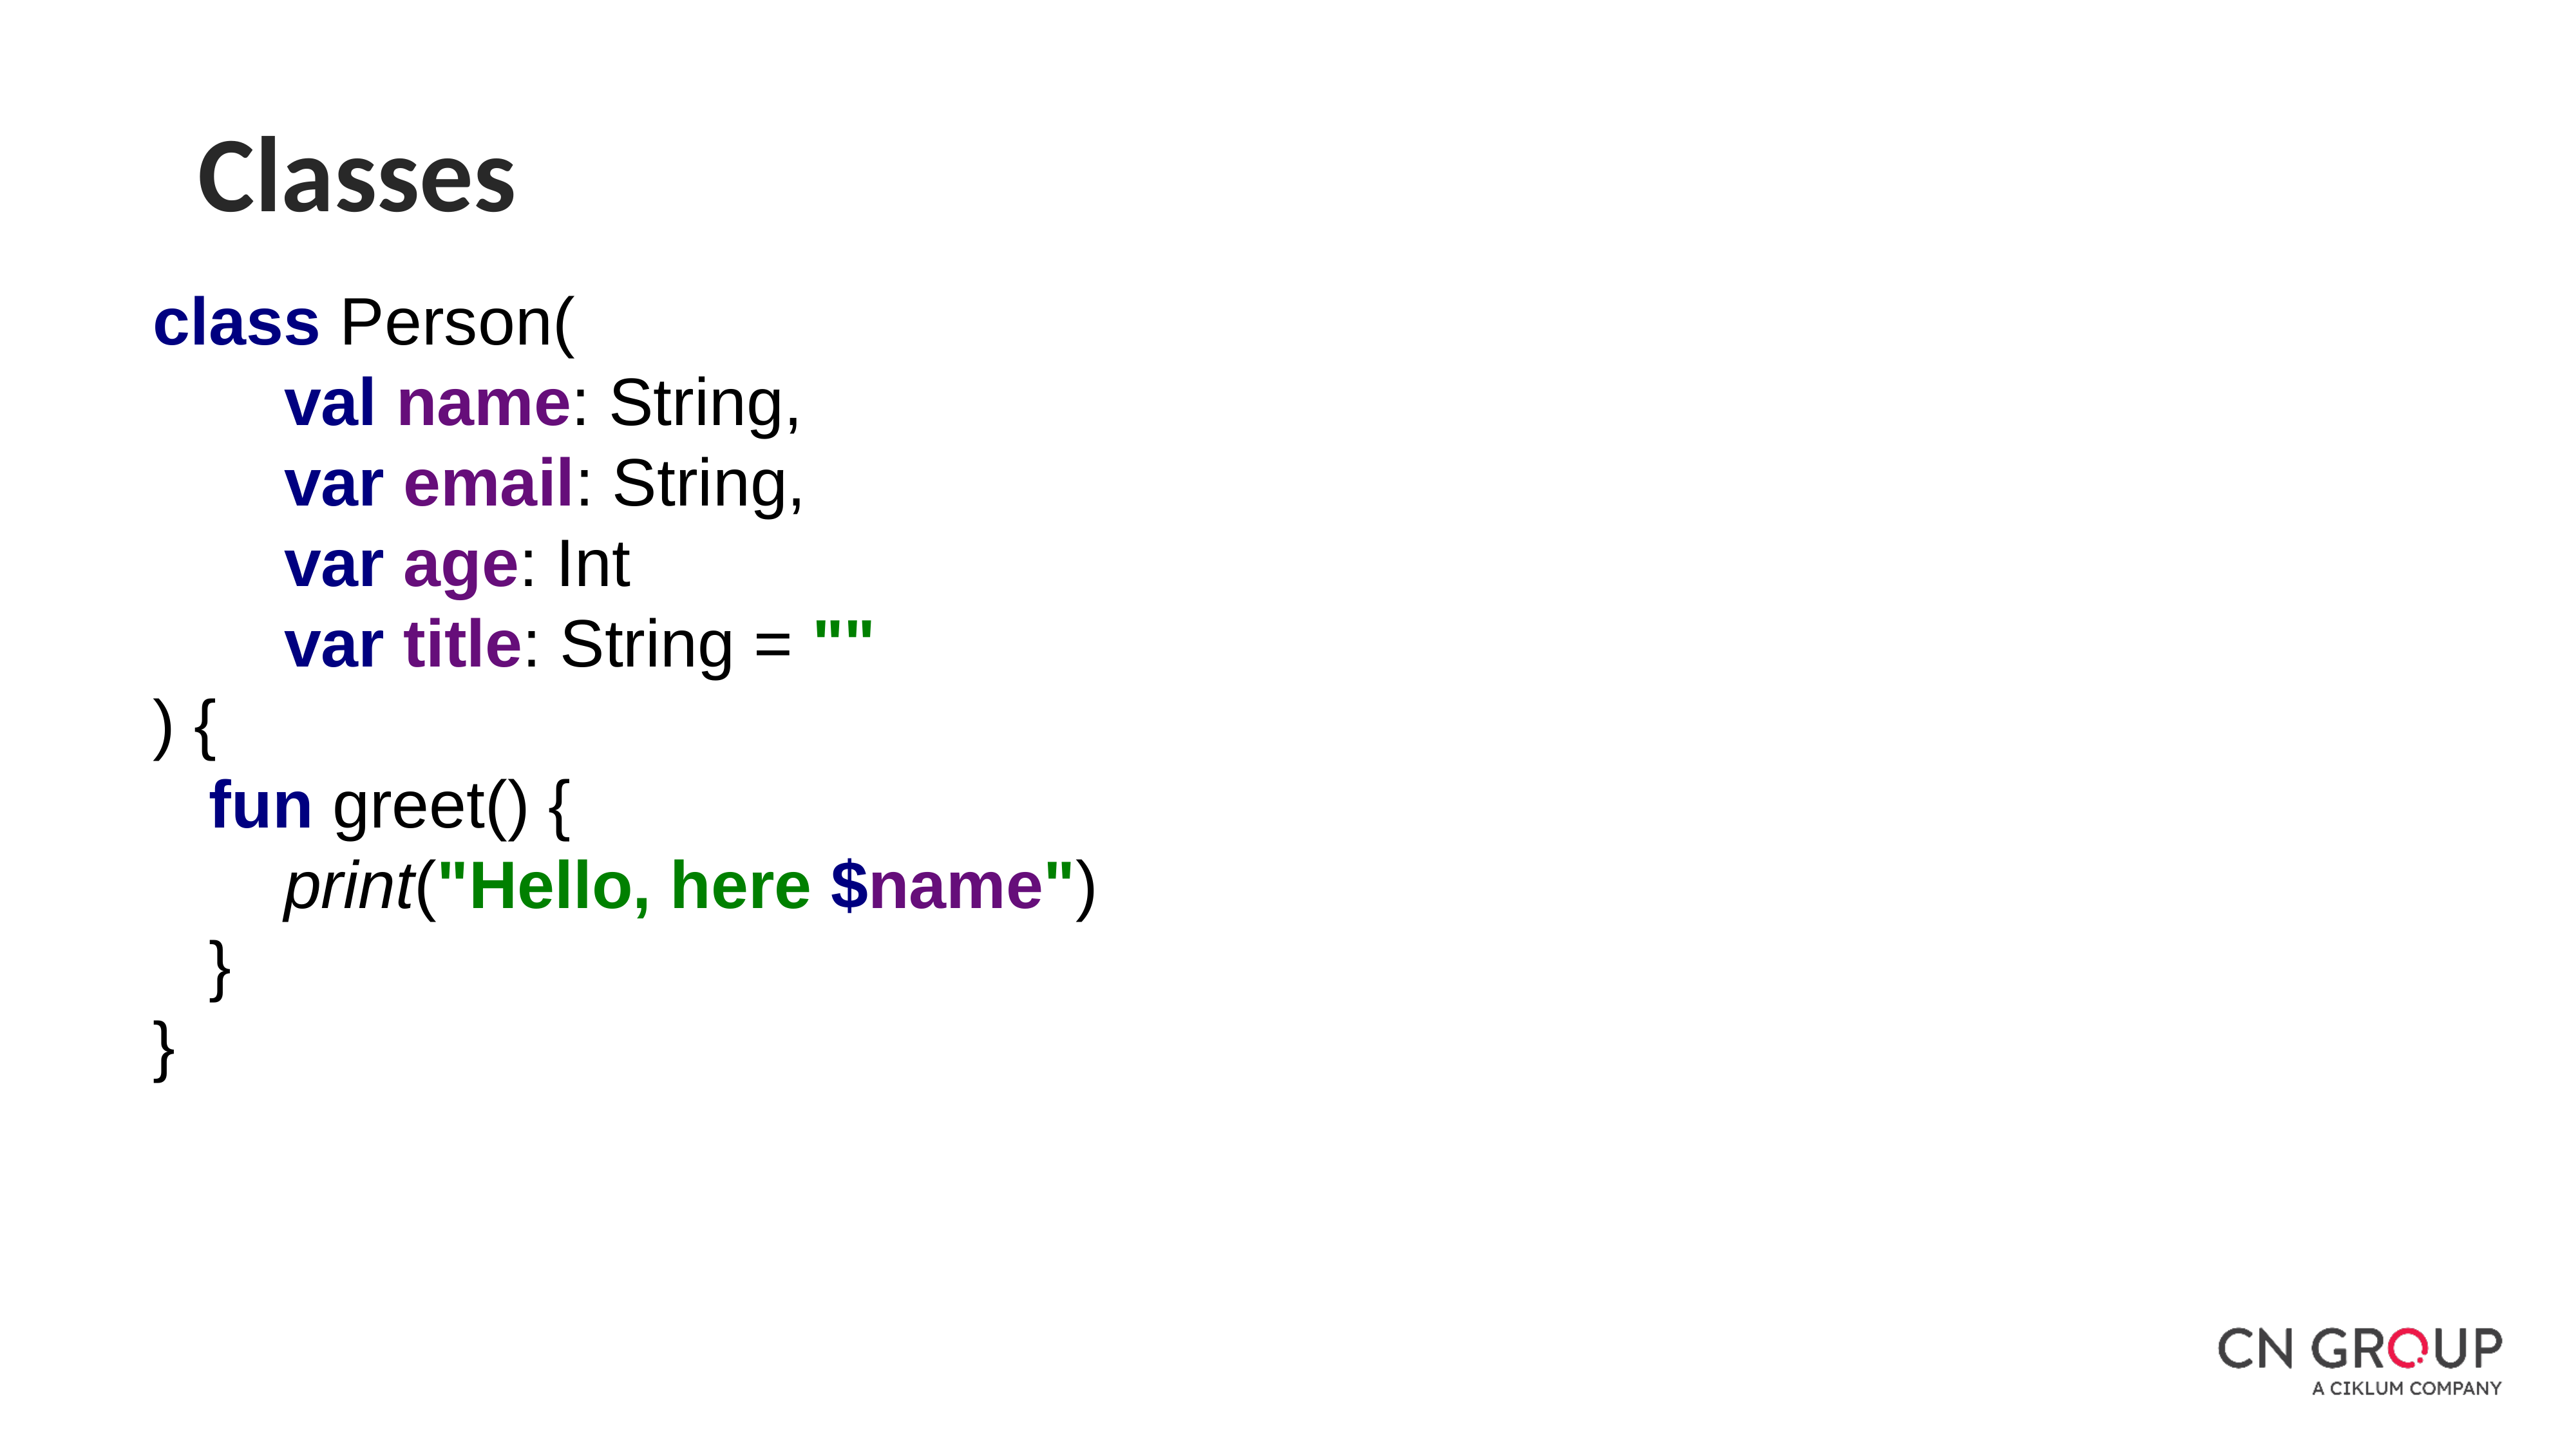

Classes
class Person(
       val name: String,
       var email: String,
       var age: Int
       var title: String = ""
) {
   fun greet() {
       print("Hello, here $name")
   }
}